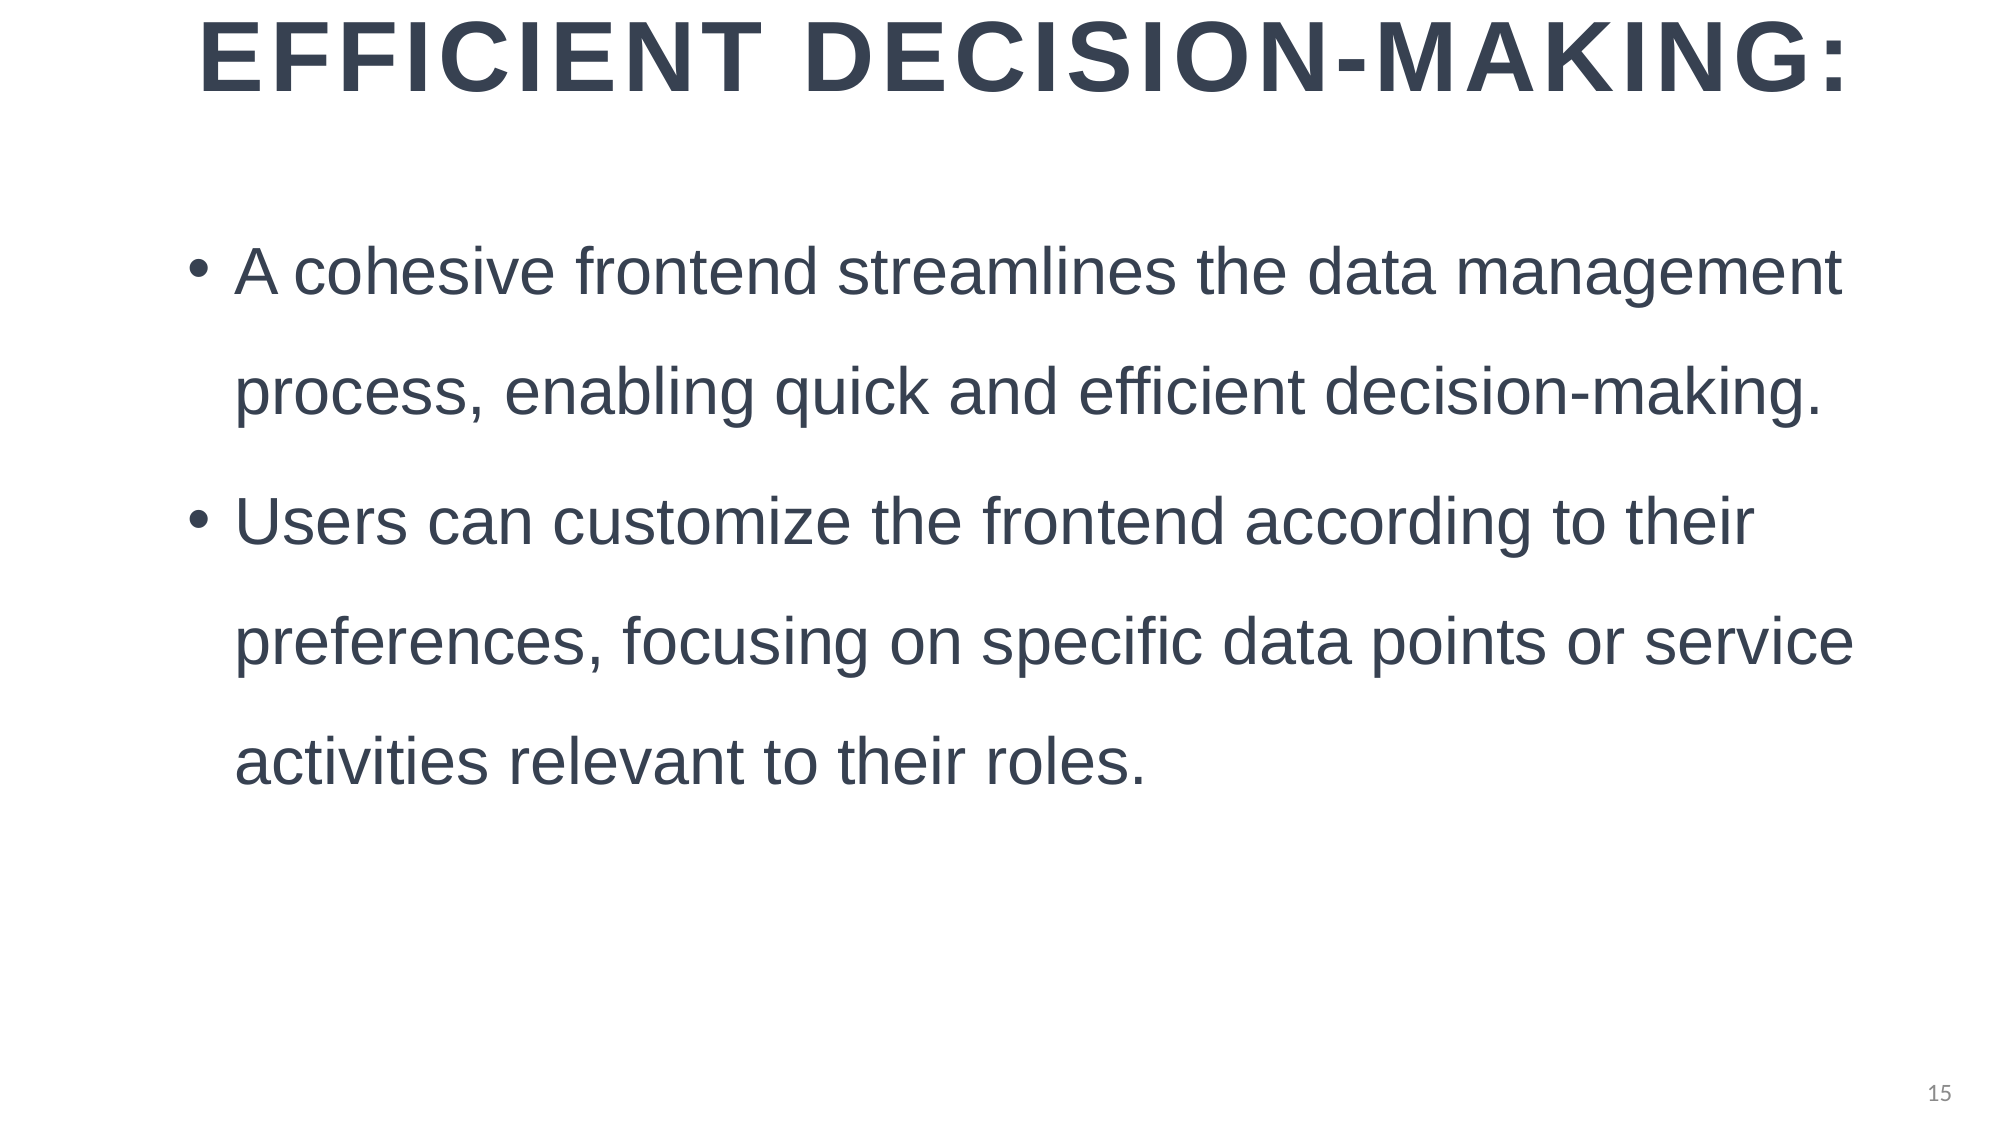

# Efficient Decision-Making:
A cohesive frontend streamlines the data management process, enabling quick and efficient decision-making.
Users can customize the frontend according to their preferences, focusing on specific data points or service activities relevant to their roles.

15